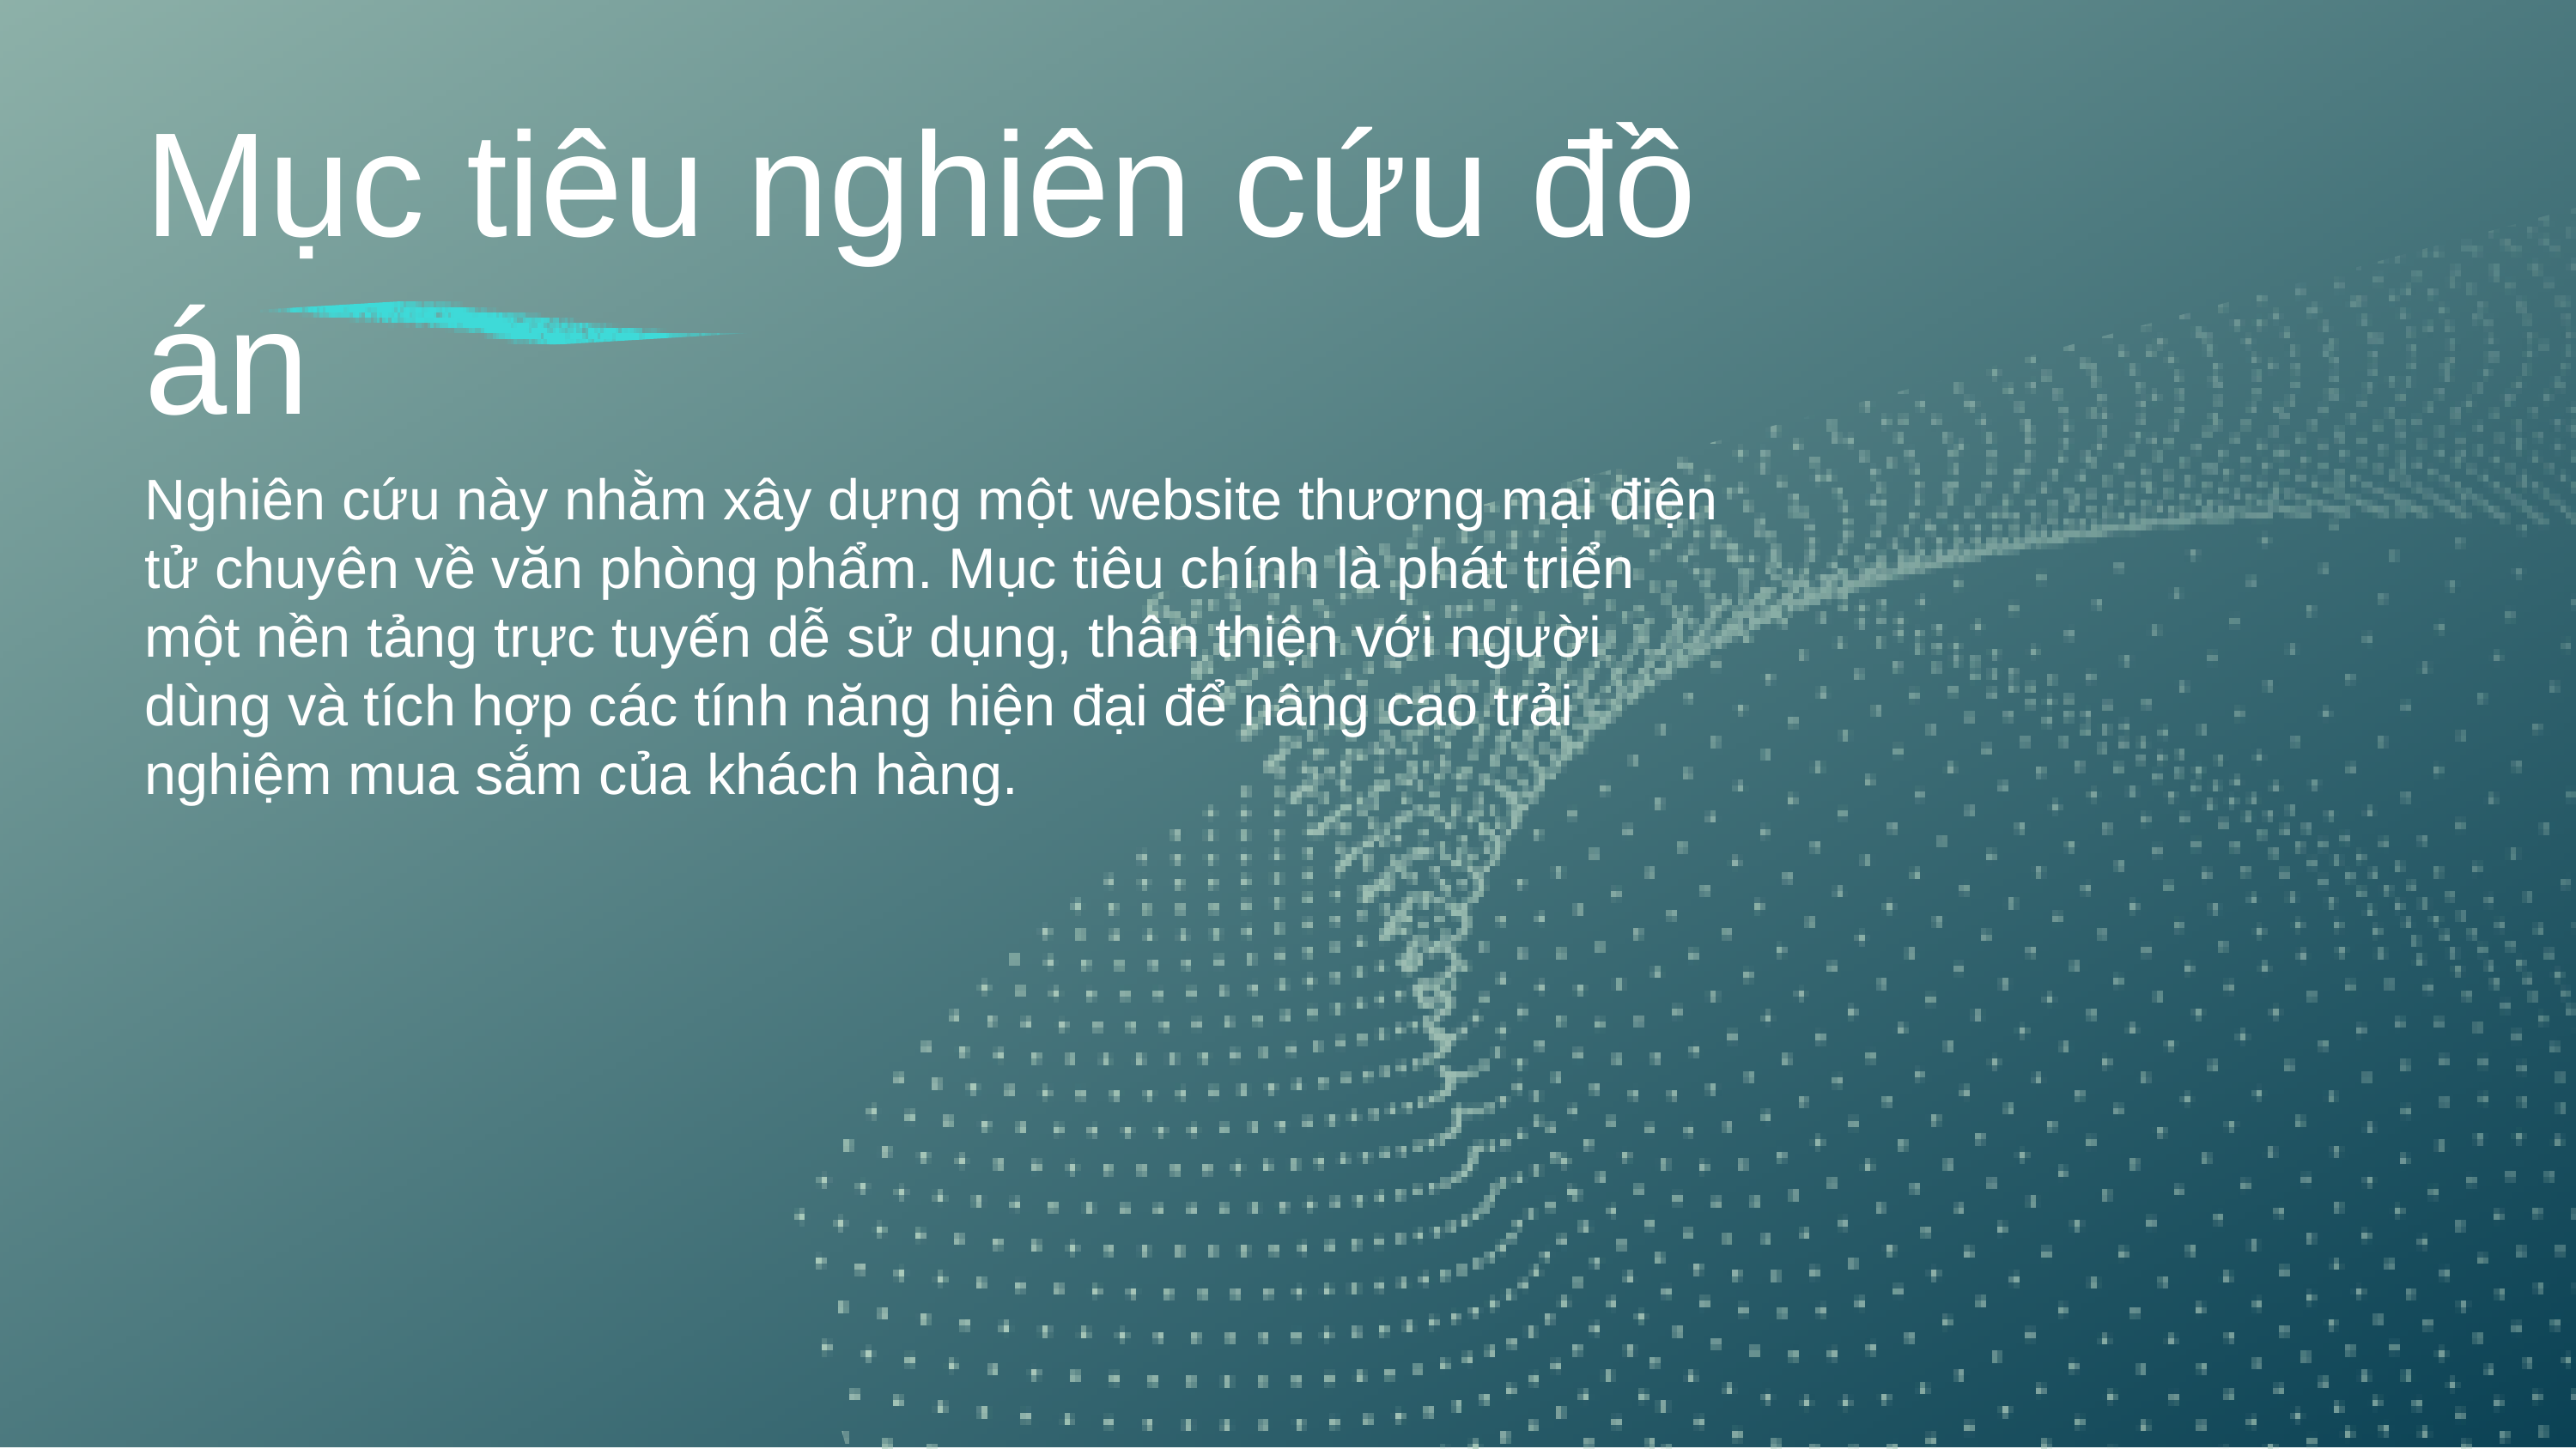

Mục tiêu nghiên cứu đồ án

Nghiên cứu này nhằm xây dựng một website thương mại điện tử chuyên về văn phòng phẩm. Mục tiêu chính là phát triển một nền tảng trực tuyến dễ sử dụng, thân thiện với người dùng và tích hợp các tính năng hiện đại để nâng cao trải nghiệm mua sắm của khách hàng.